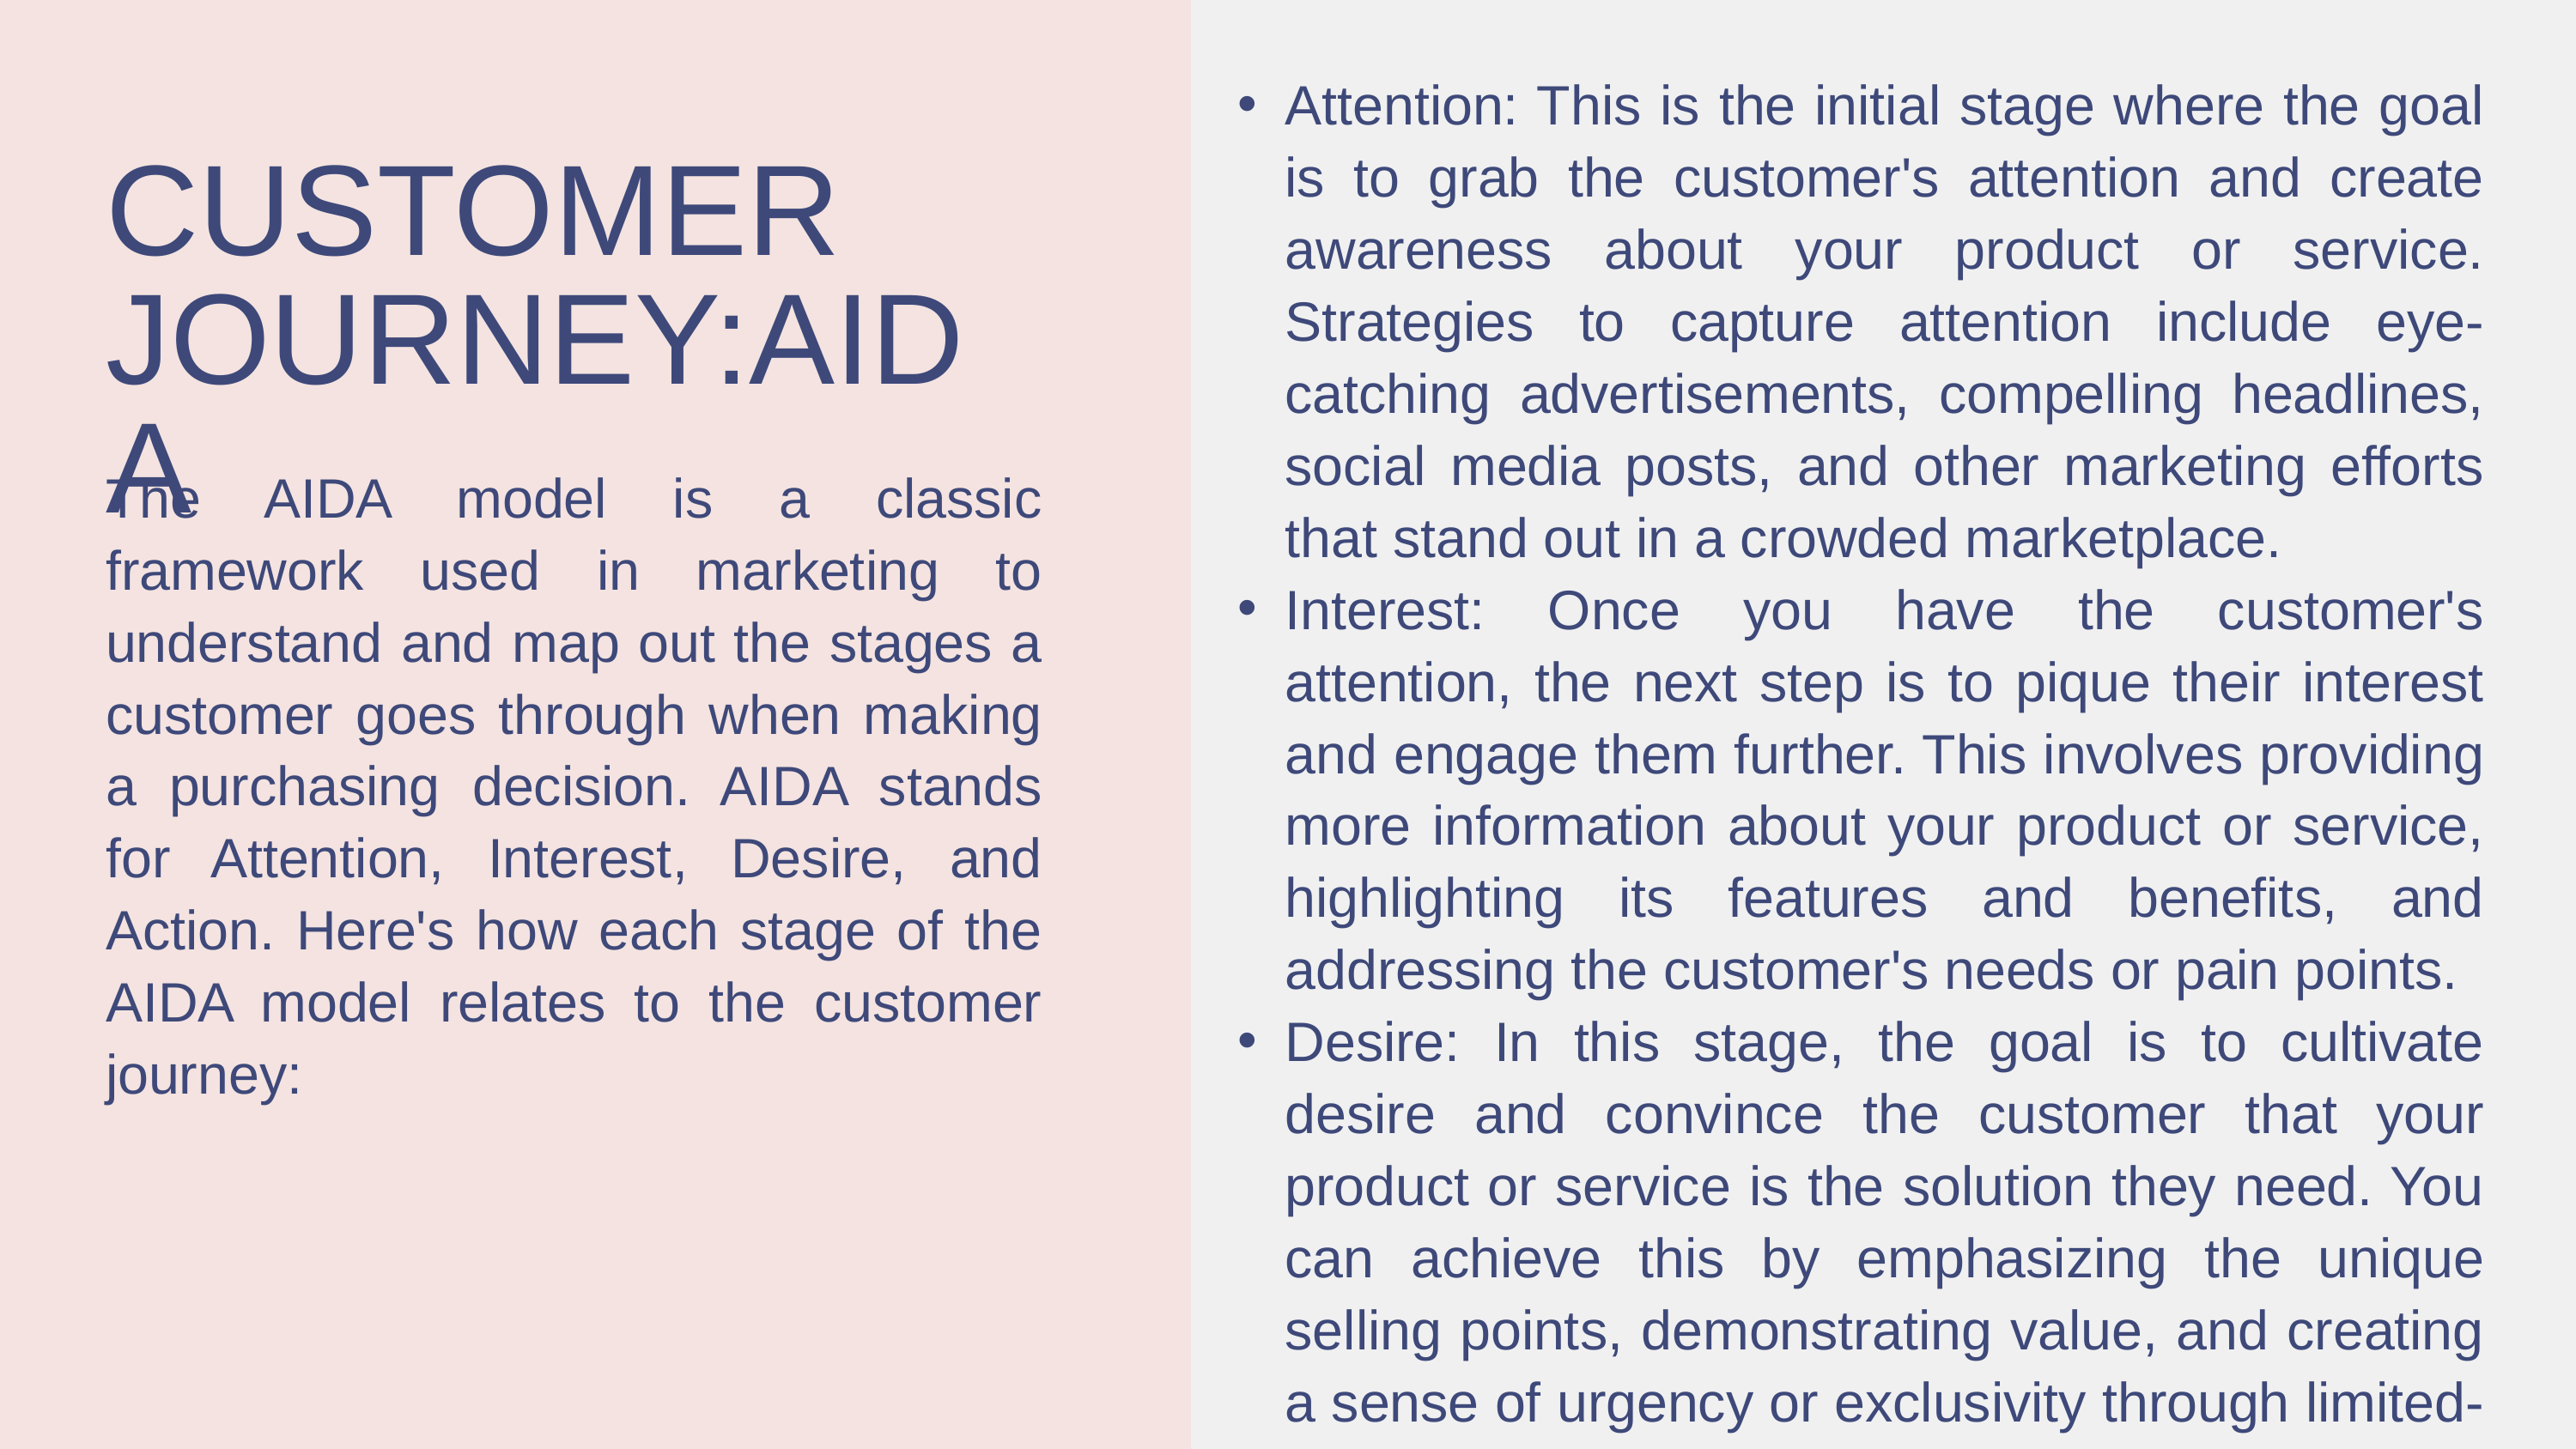

Attention: This is the initial stage where the goal is to grab the customer's attention and create awareness about your product or service. Strategies to capture attention include eye-catching advertisements, compelling headlines, social media posts, and other marketing efforts that stand out in a crowded marketplace.
Interest: Once you have the customer's attention, the next step is to pique their interest and engage them further. This involves providing more information about your product or service, highlighting its features and benefits, and addressing the customer's needs or pain points.
Desire: In this stage, the goal is to cultivate desire and convince the customer that your product or service is the solution they need. You can achieve this by emphasizing the unique selling points, demonstrating value, and creating a sense of urgency or exclusivity through limited-time offers or special promotions.

CUSTOMER JOURNEY:AIDA
The AIDA model is a classic framework used in marketing to understand and map out the stages a customer goes through when making a purchasing decision. AIDA stands for Attention, Interest, Desire, and Action. Here's how each stage of the AIDA model relates to the customer journey: